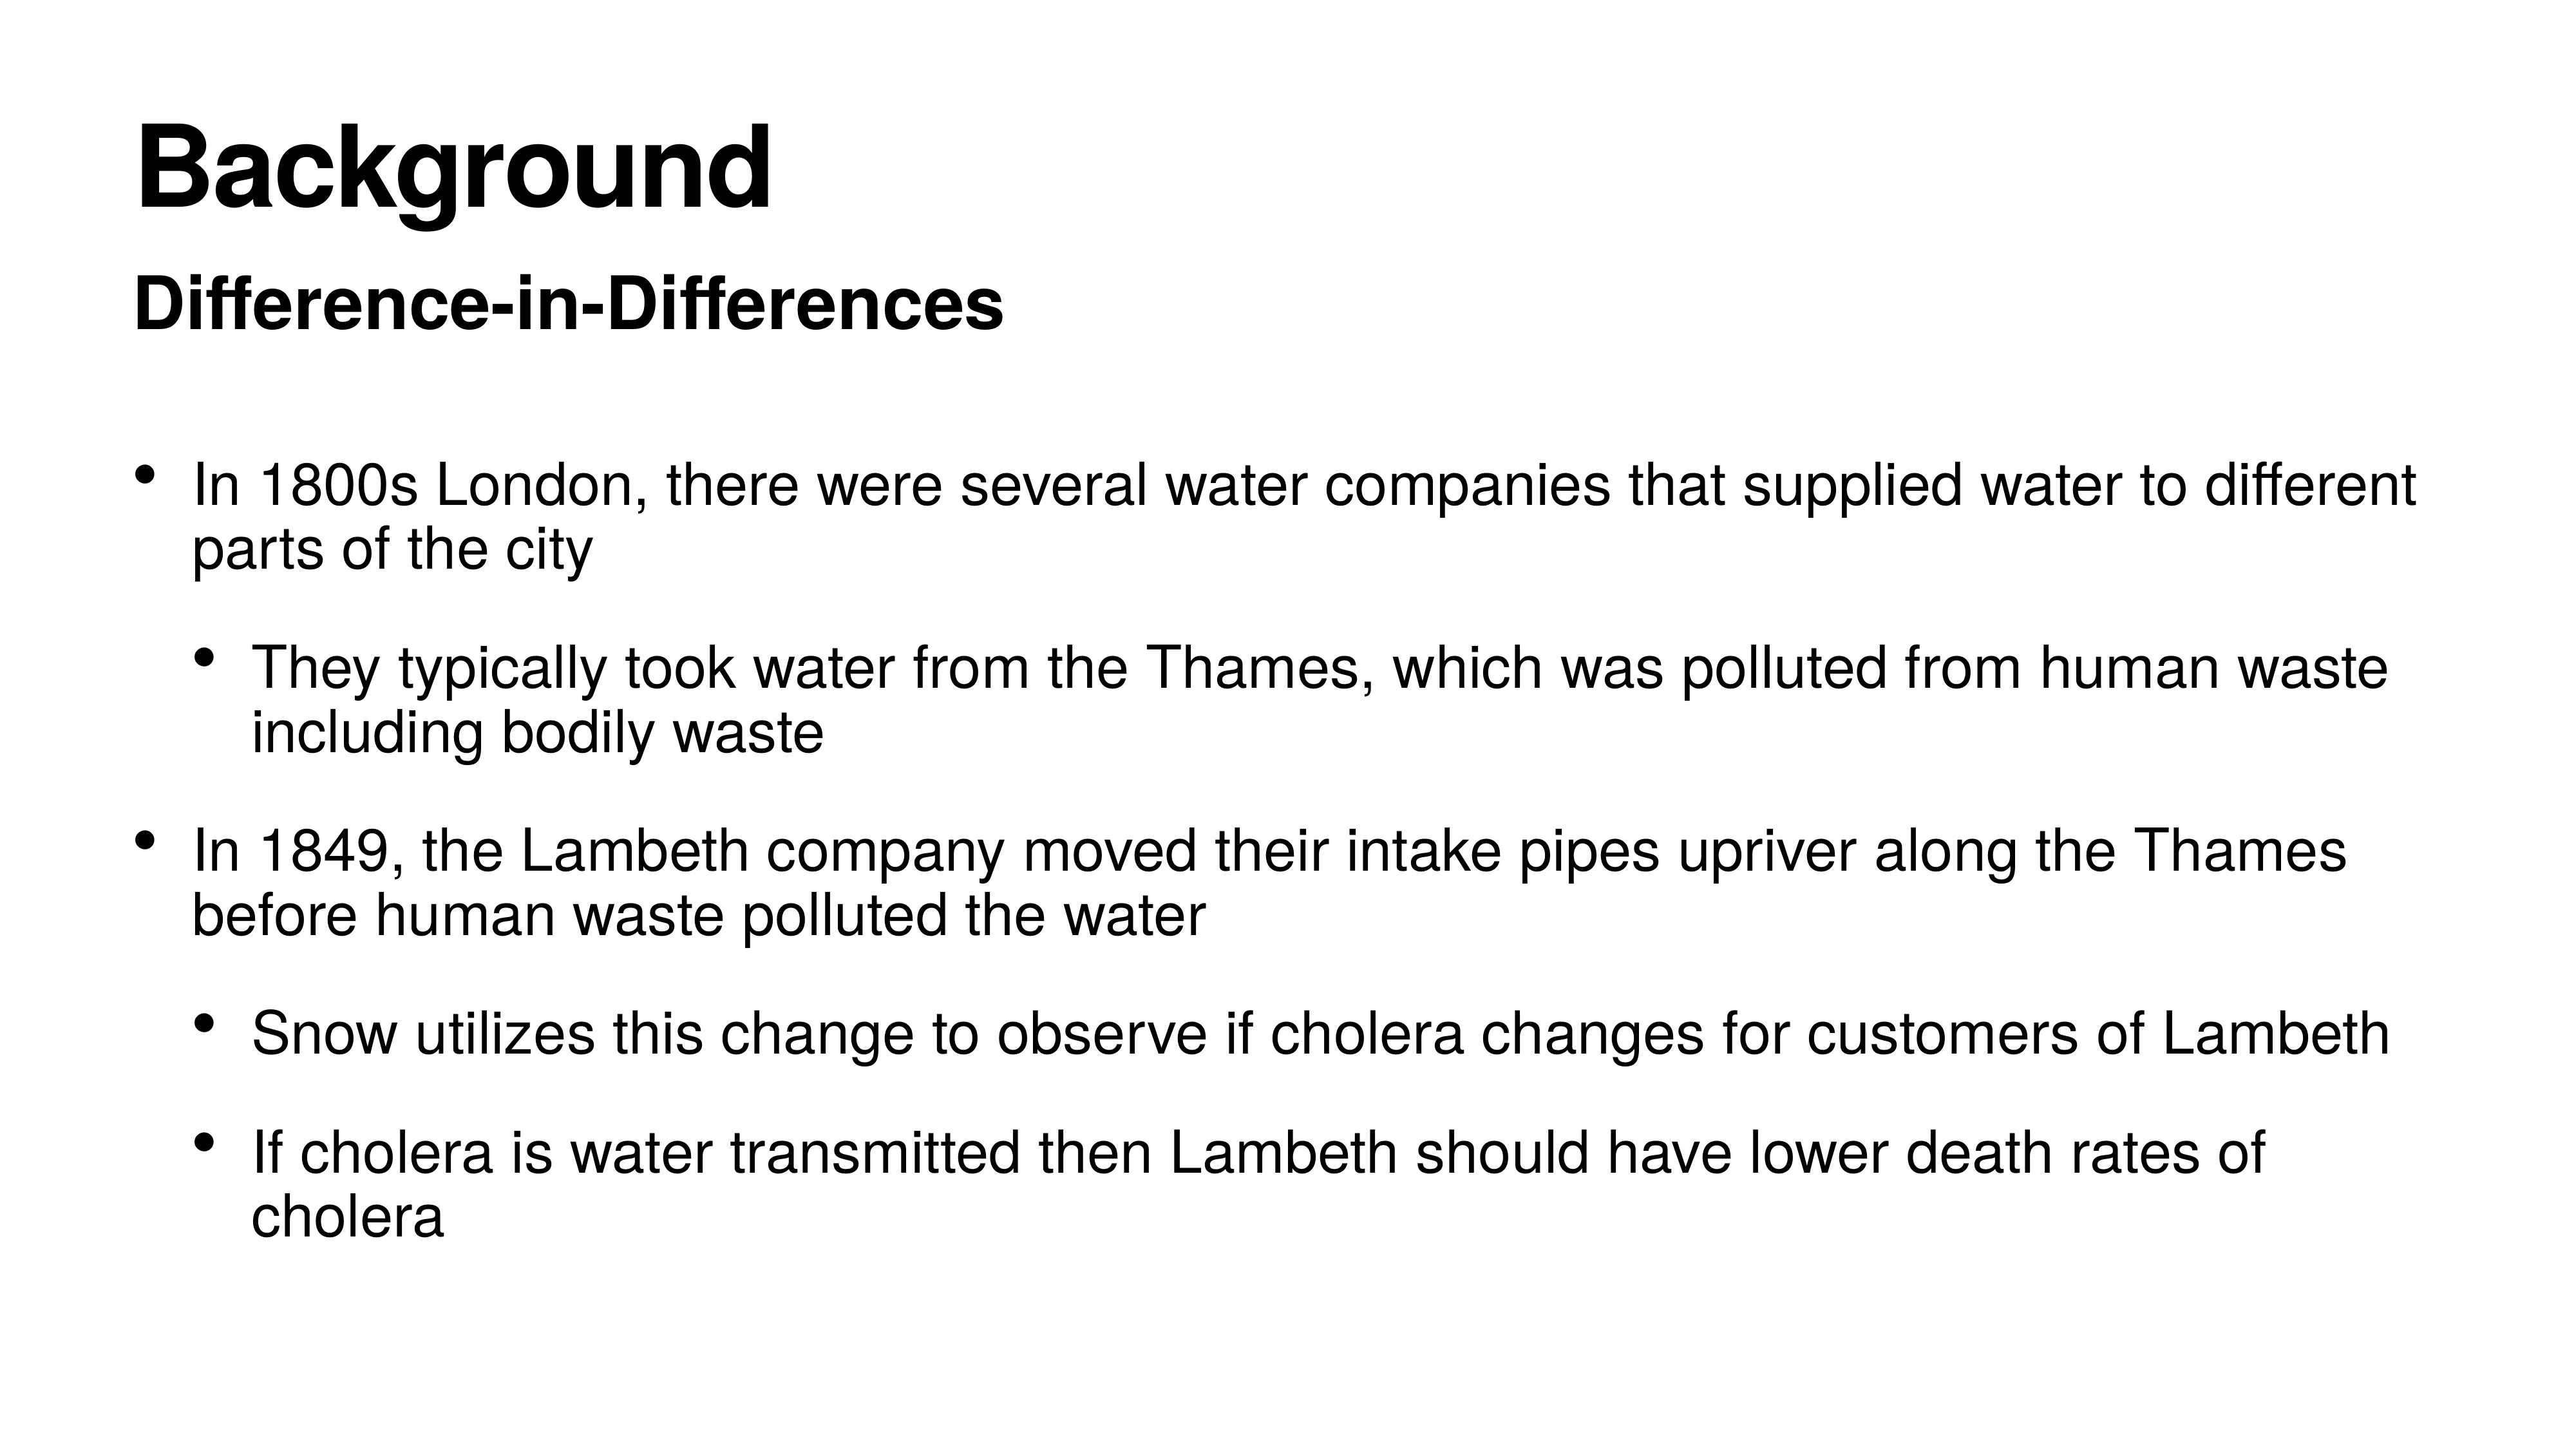

# Background
Difference-in-Differences
In 1800s London, there were several water companies that supplied water to different parts of the city
They typically took water from the Thames, which was polluted from human waste including bodily waste
In 1849, the Lambeth company moved their intake pipes upriver along the Thames before human waste polluted the water
Snow utilizes this change to observe if cholera changes for customers of Lambeth
If cholera is water transmitted then Lambeth should have lower death rates of cholera